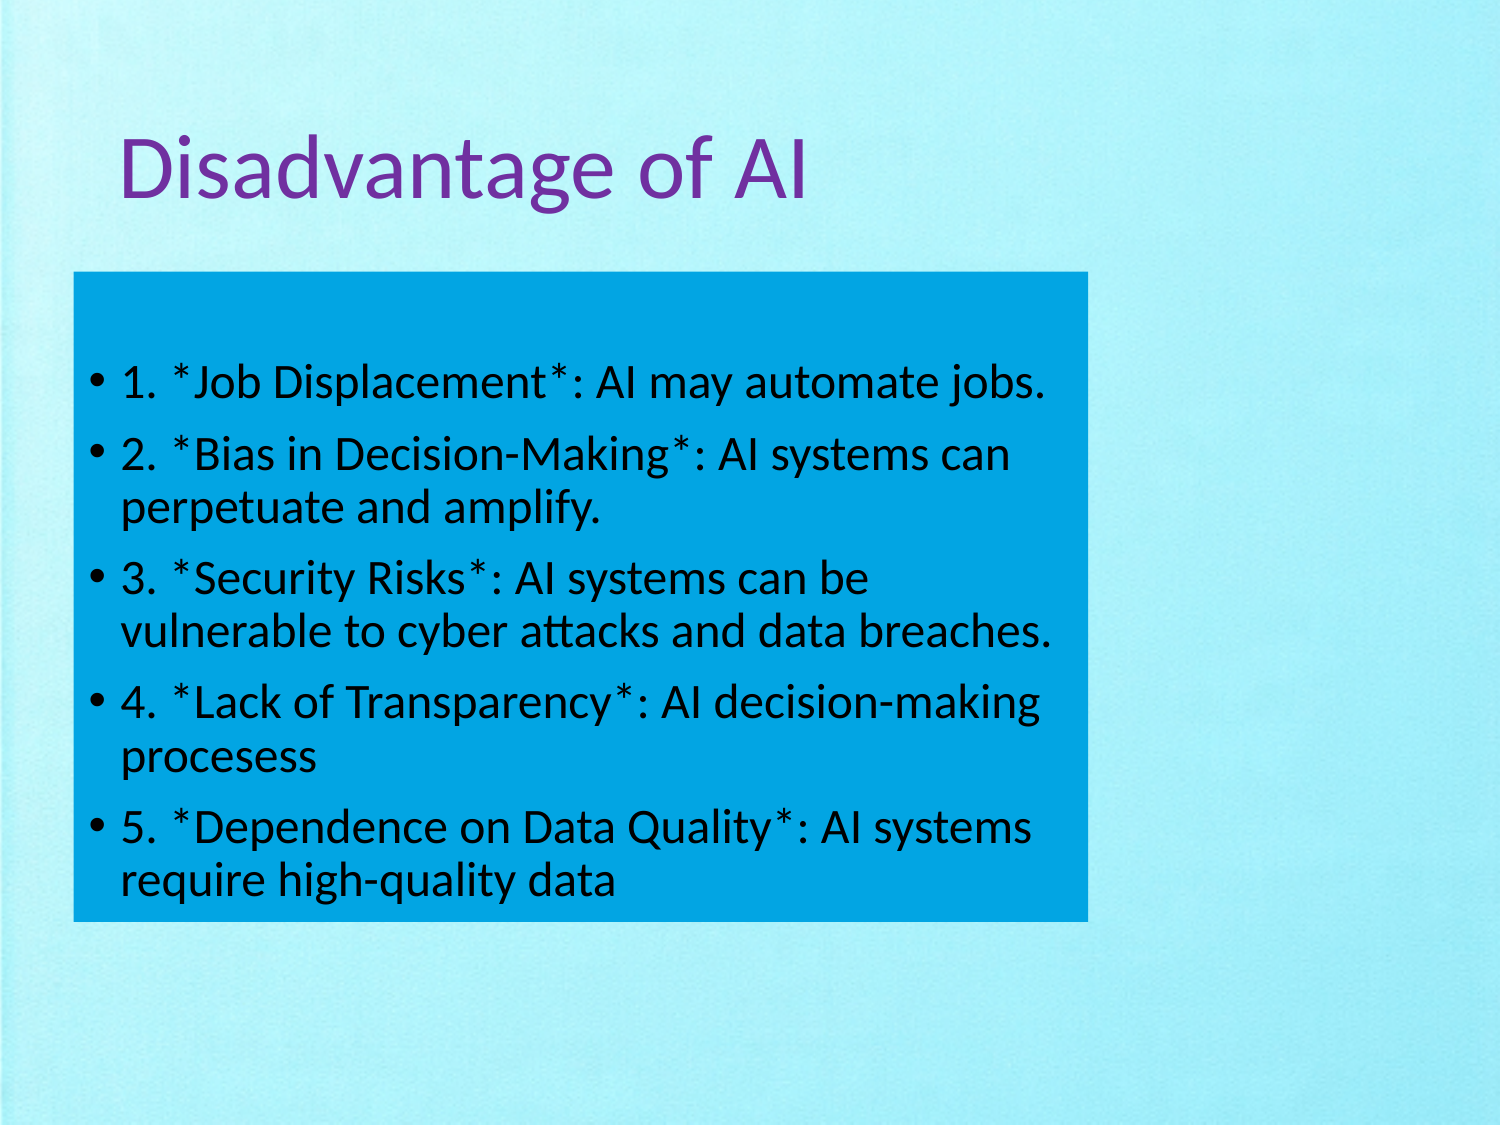

# Disadvantage of AI

1. *Job Displacement*: AI may automate jobs.
2. *Bias in Decision-Making*: AI systems can perpetuate and amplify.
3. *Security Risks*: AI systems can be vulnerable to cyber attacks and data breaches.
4. *Lack of Transparency*: AI decision-making procesess
5. *Dependence on Data Quality*: AI systems require high-quality data